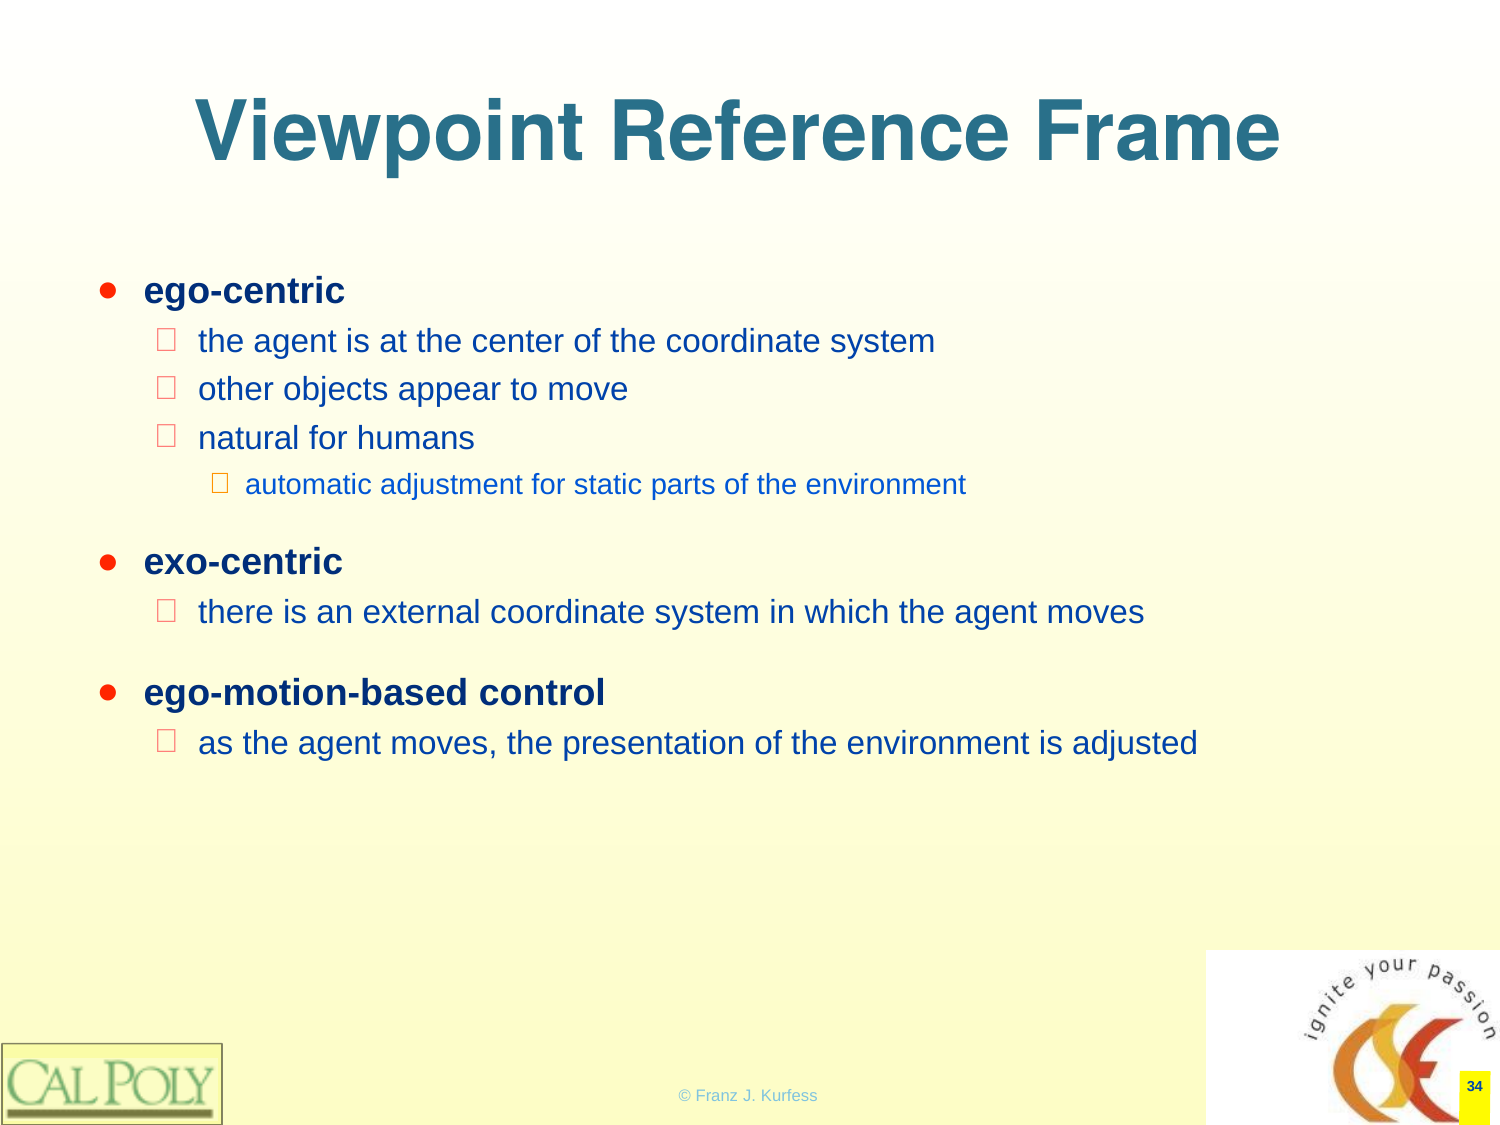

# Viewpoint Reference Frame
ego-centric
the agent is at the center of the coordinate system
other objects appear to move
natural for humans
automatic adjustment for static parts of the environment
exo-centric
there is an external coordinate system in which the agent moves
ego-motion-based control
as the agent moves, the presentation of the environment is adjusted
34